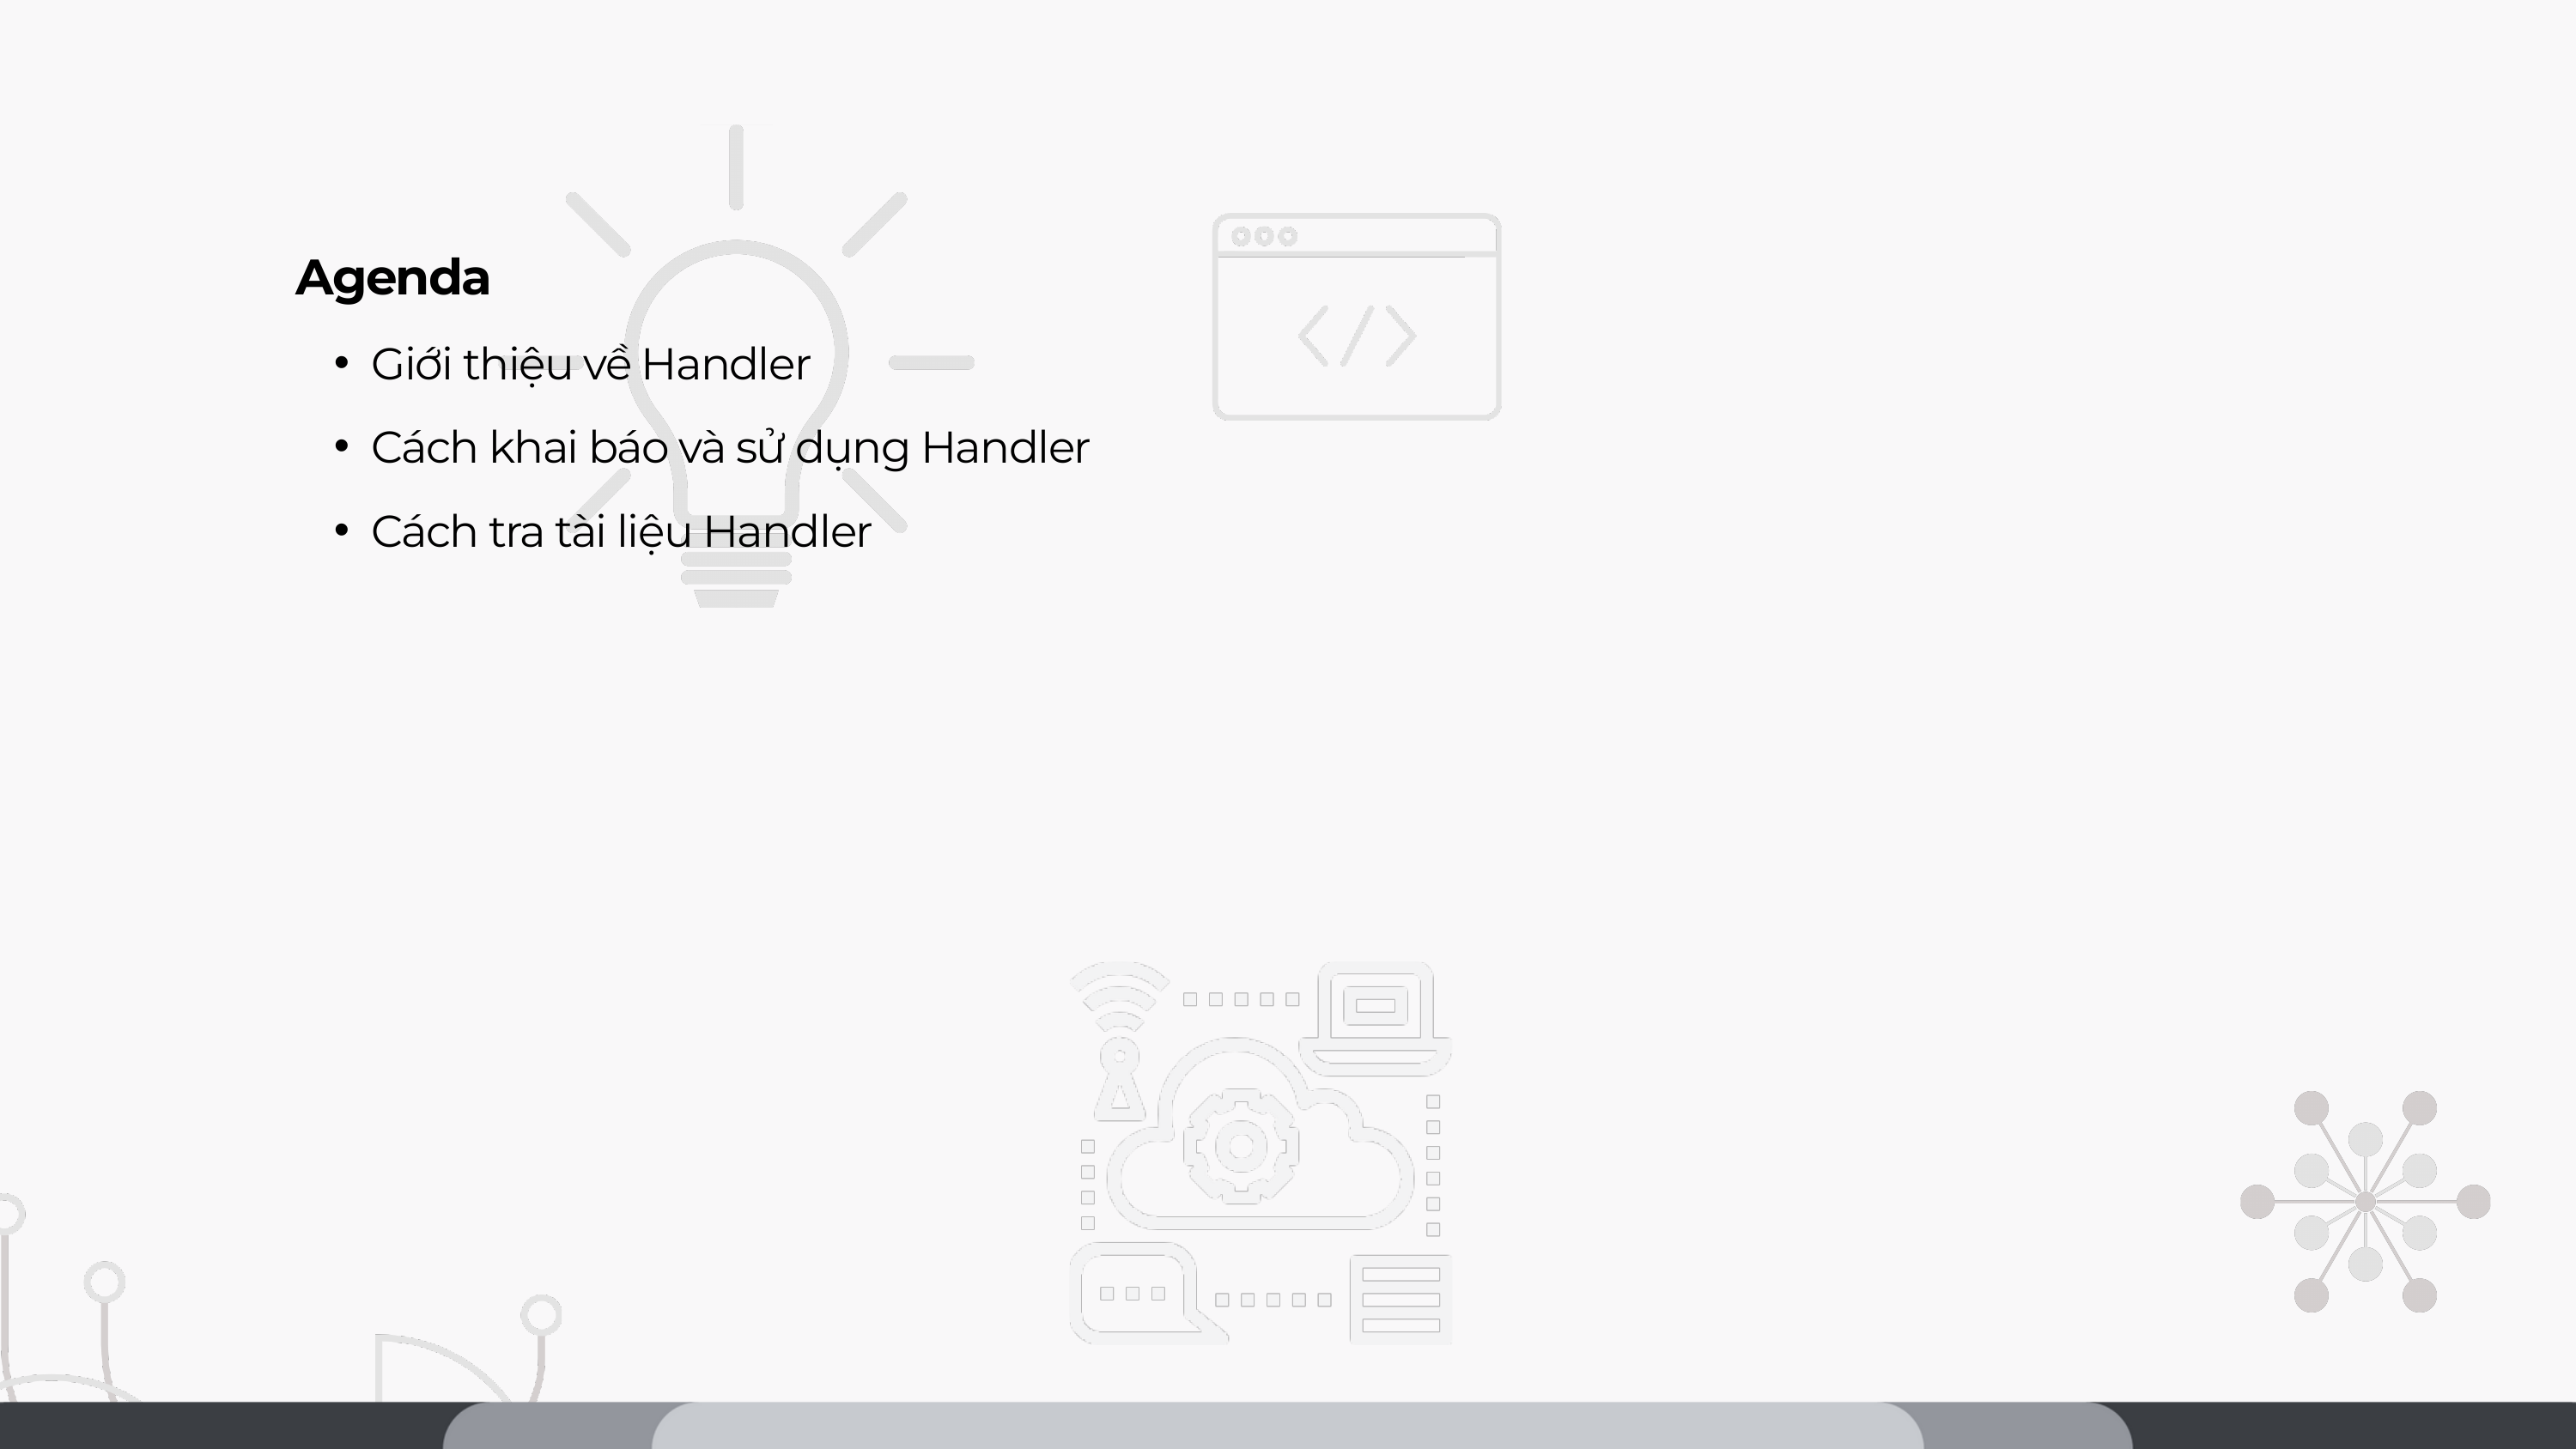

Agenda
Giới thiệu về Handler
Cách khai báo và sử dụng Handler
Cách tra tài liệu Handler